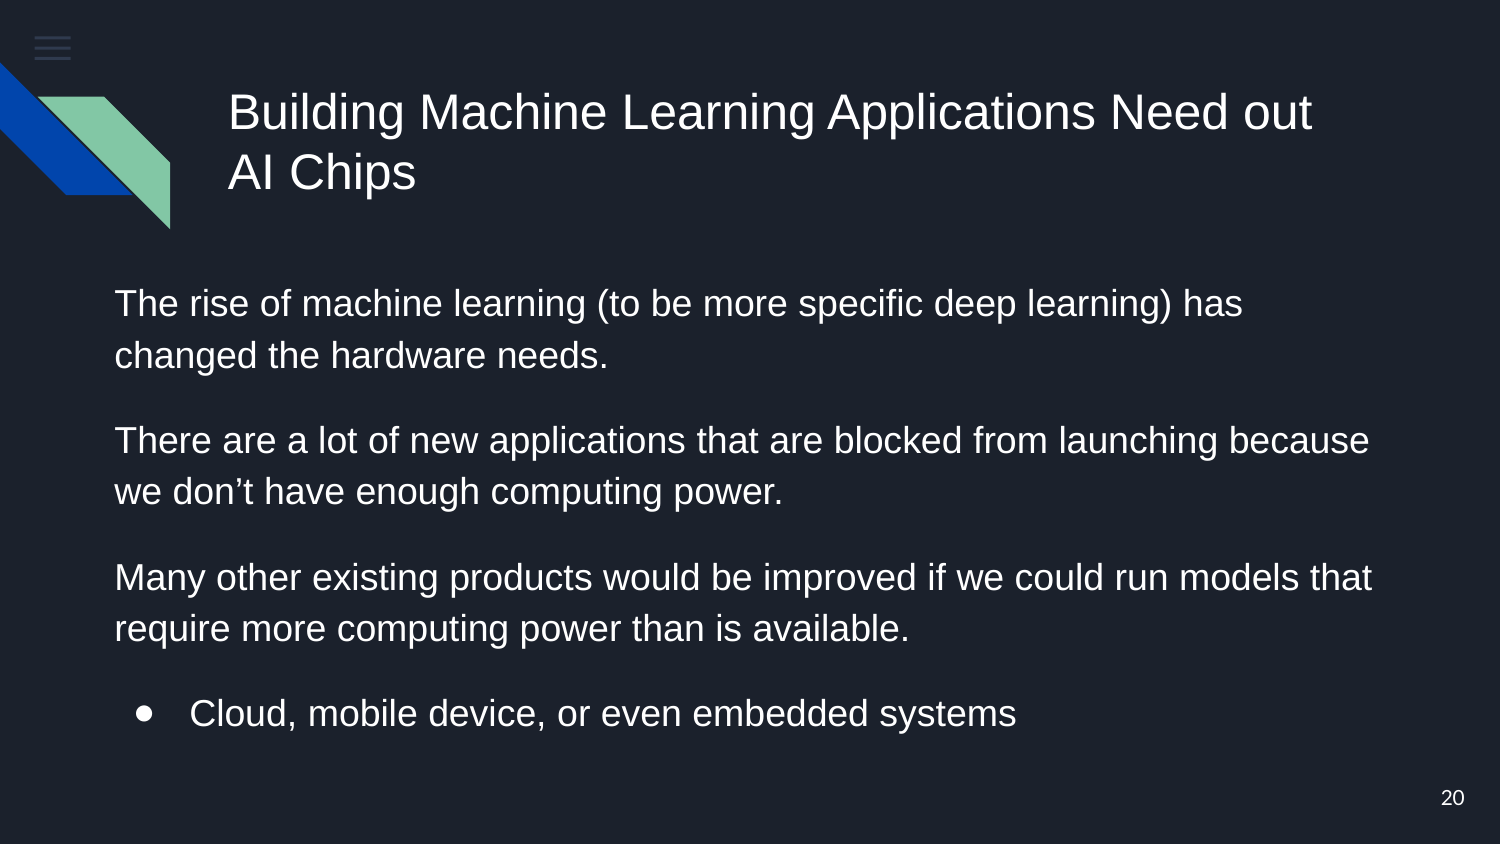

# Building Machine Learning Applications Need out AI Chips
The rise of machine learning (to be more specific deep learning) has changed the hardware needs.
There are a lot of new applications that are blocked from launching because we don’t have enough computing power.
Many other existing products would be improved if we could run models that require more computing power than is available.
Cloud, mobile device, or even embedded systems
20